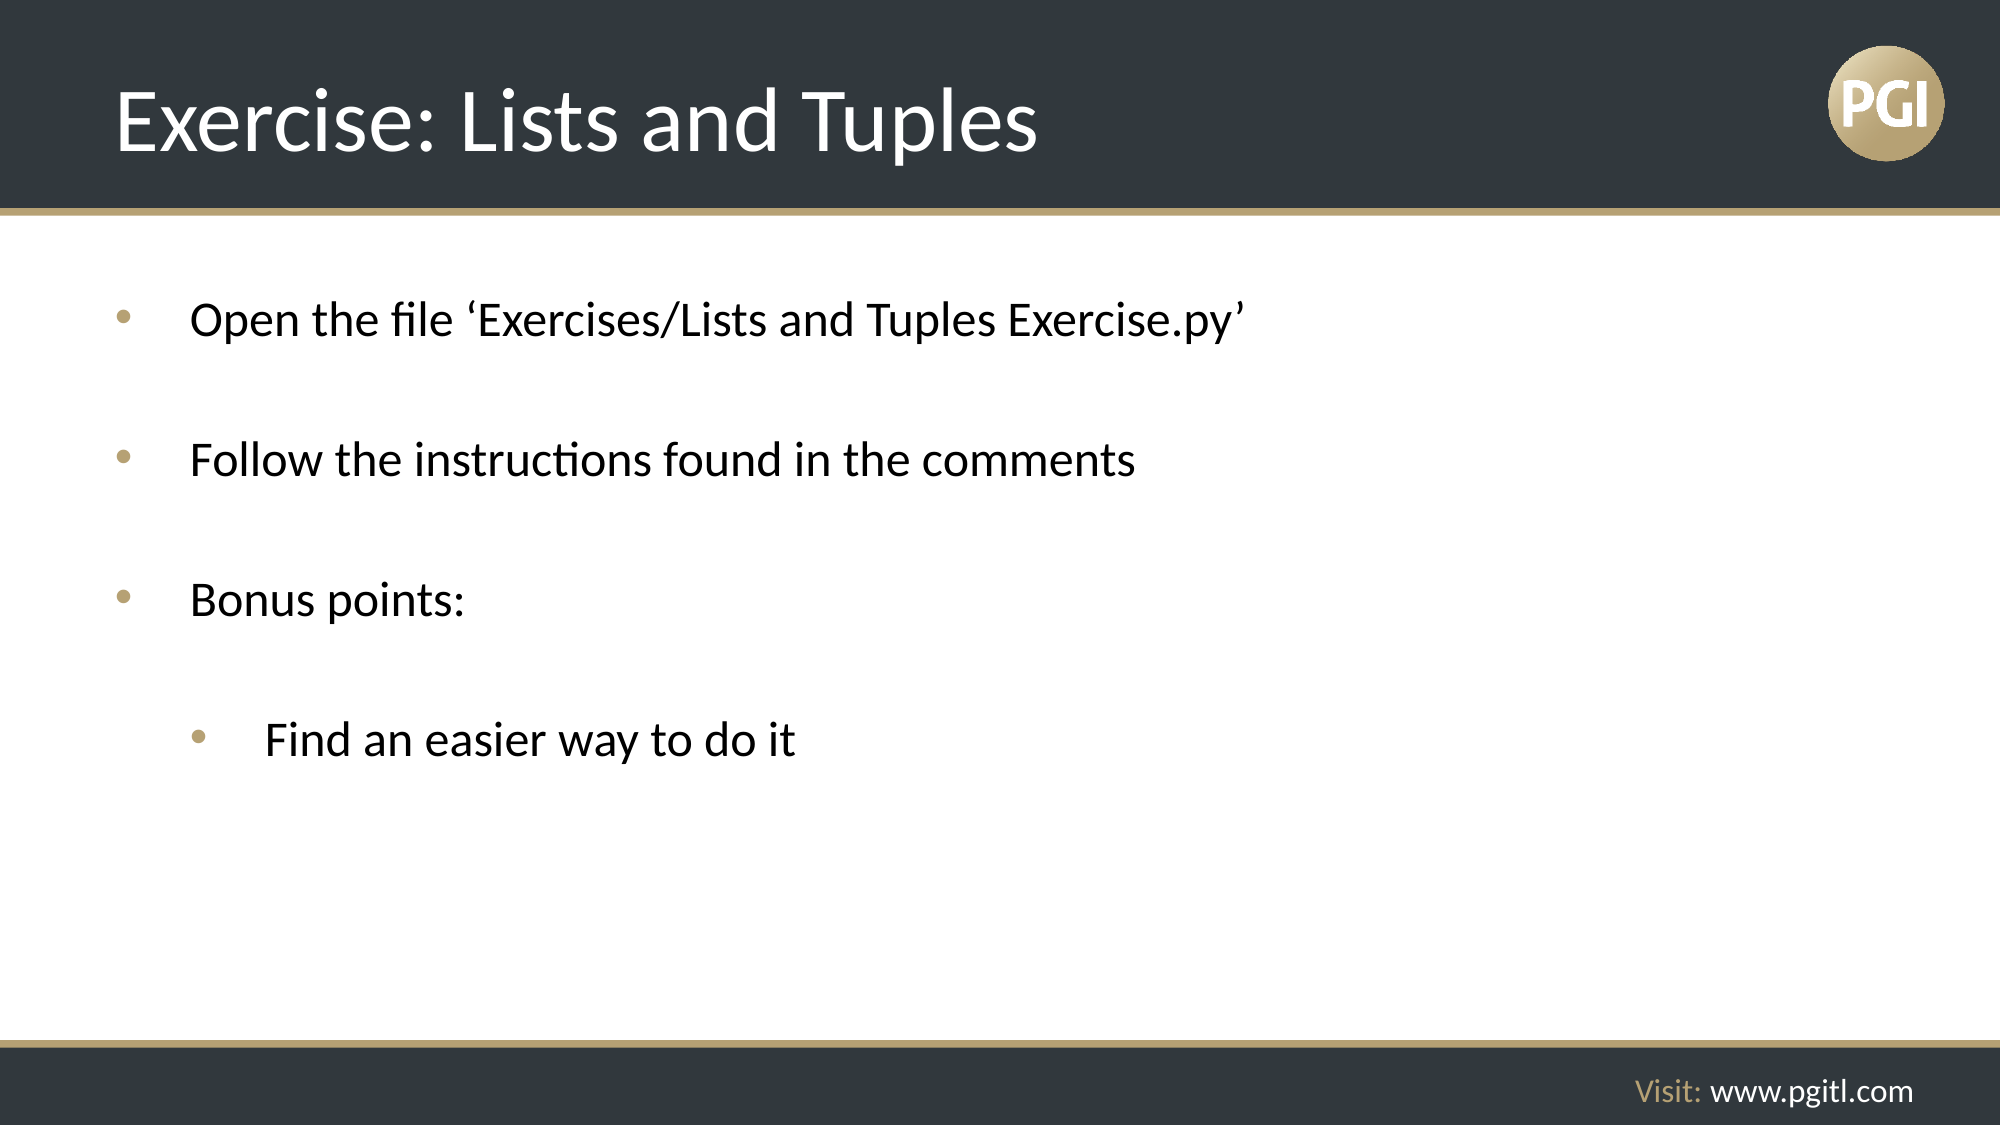

# Exercise: Lists and Tuples
Open the file ‘Exercises/Lists and Tuples Exercise.py’

Follow the instructions found in the comments

Bonus points:

Find an easier way to do it